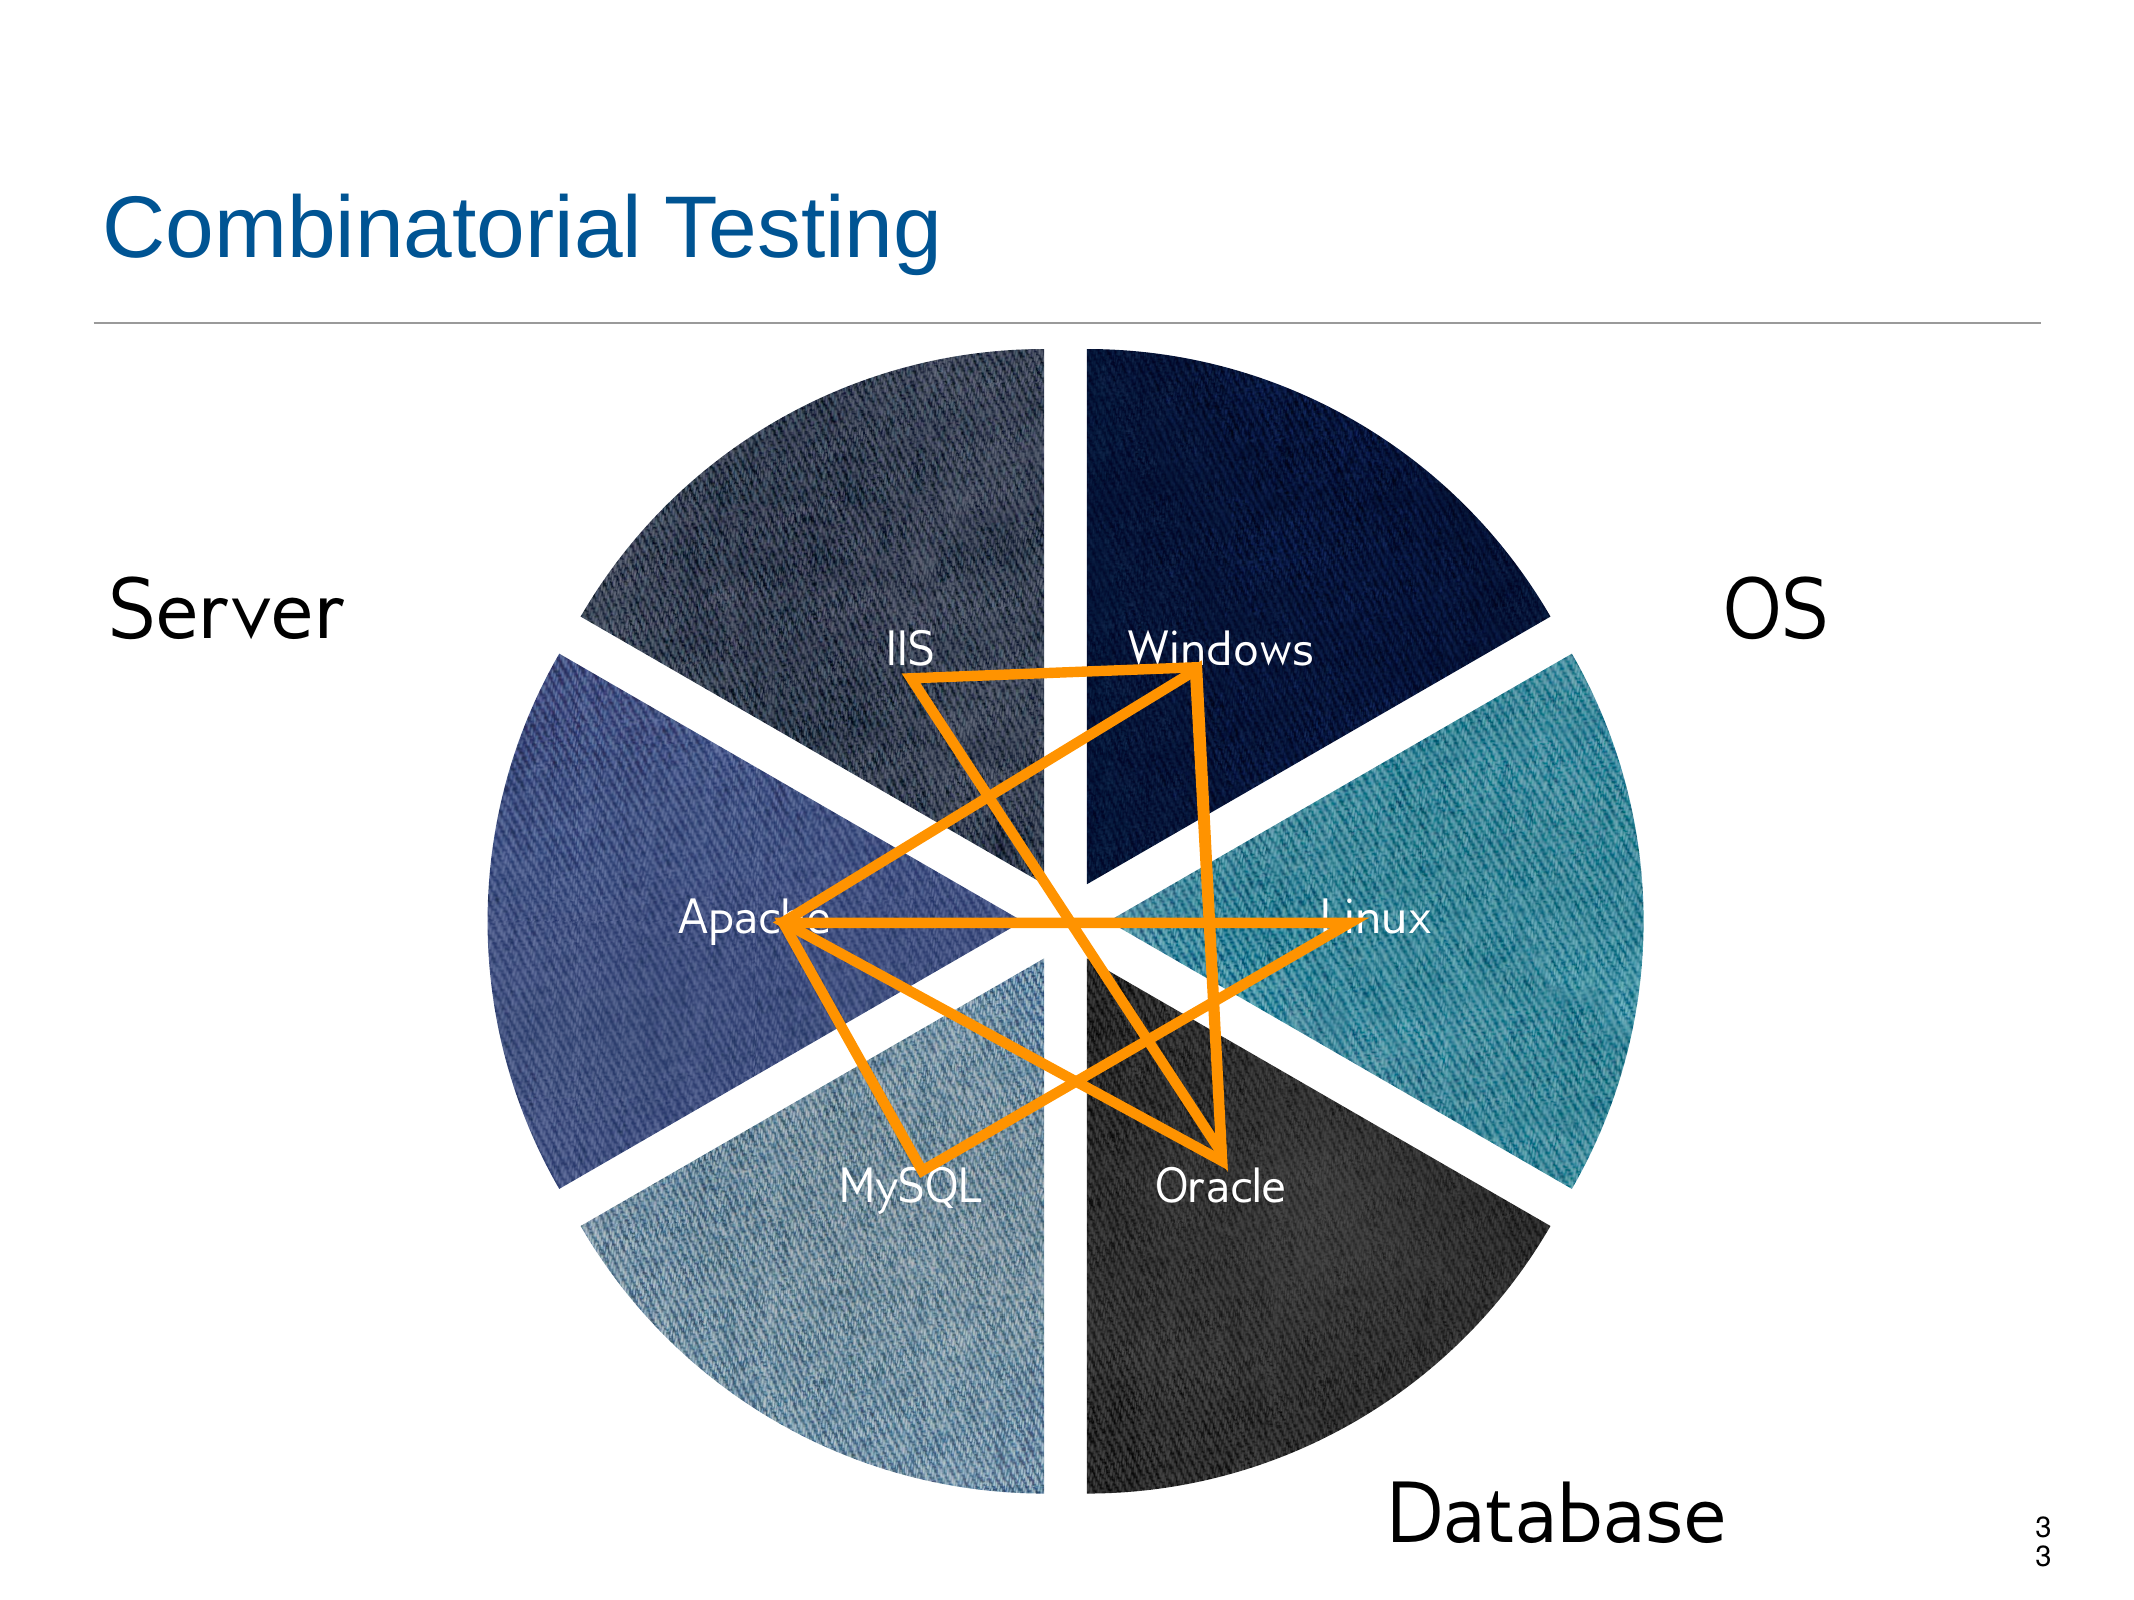

# Combinatorial Testing

### Chart

| Category | Region 1 |
|---|---|
| Windows | 10.0 |
| Linux | 10.0 |
| Oracle | 10.0 |
| MySQL | 10.0 |
| Apache | 10.0 |
| IIS | 10.0 |
Server
OS

Database
33